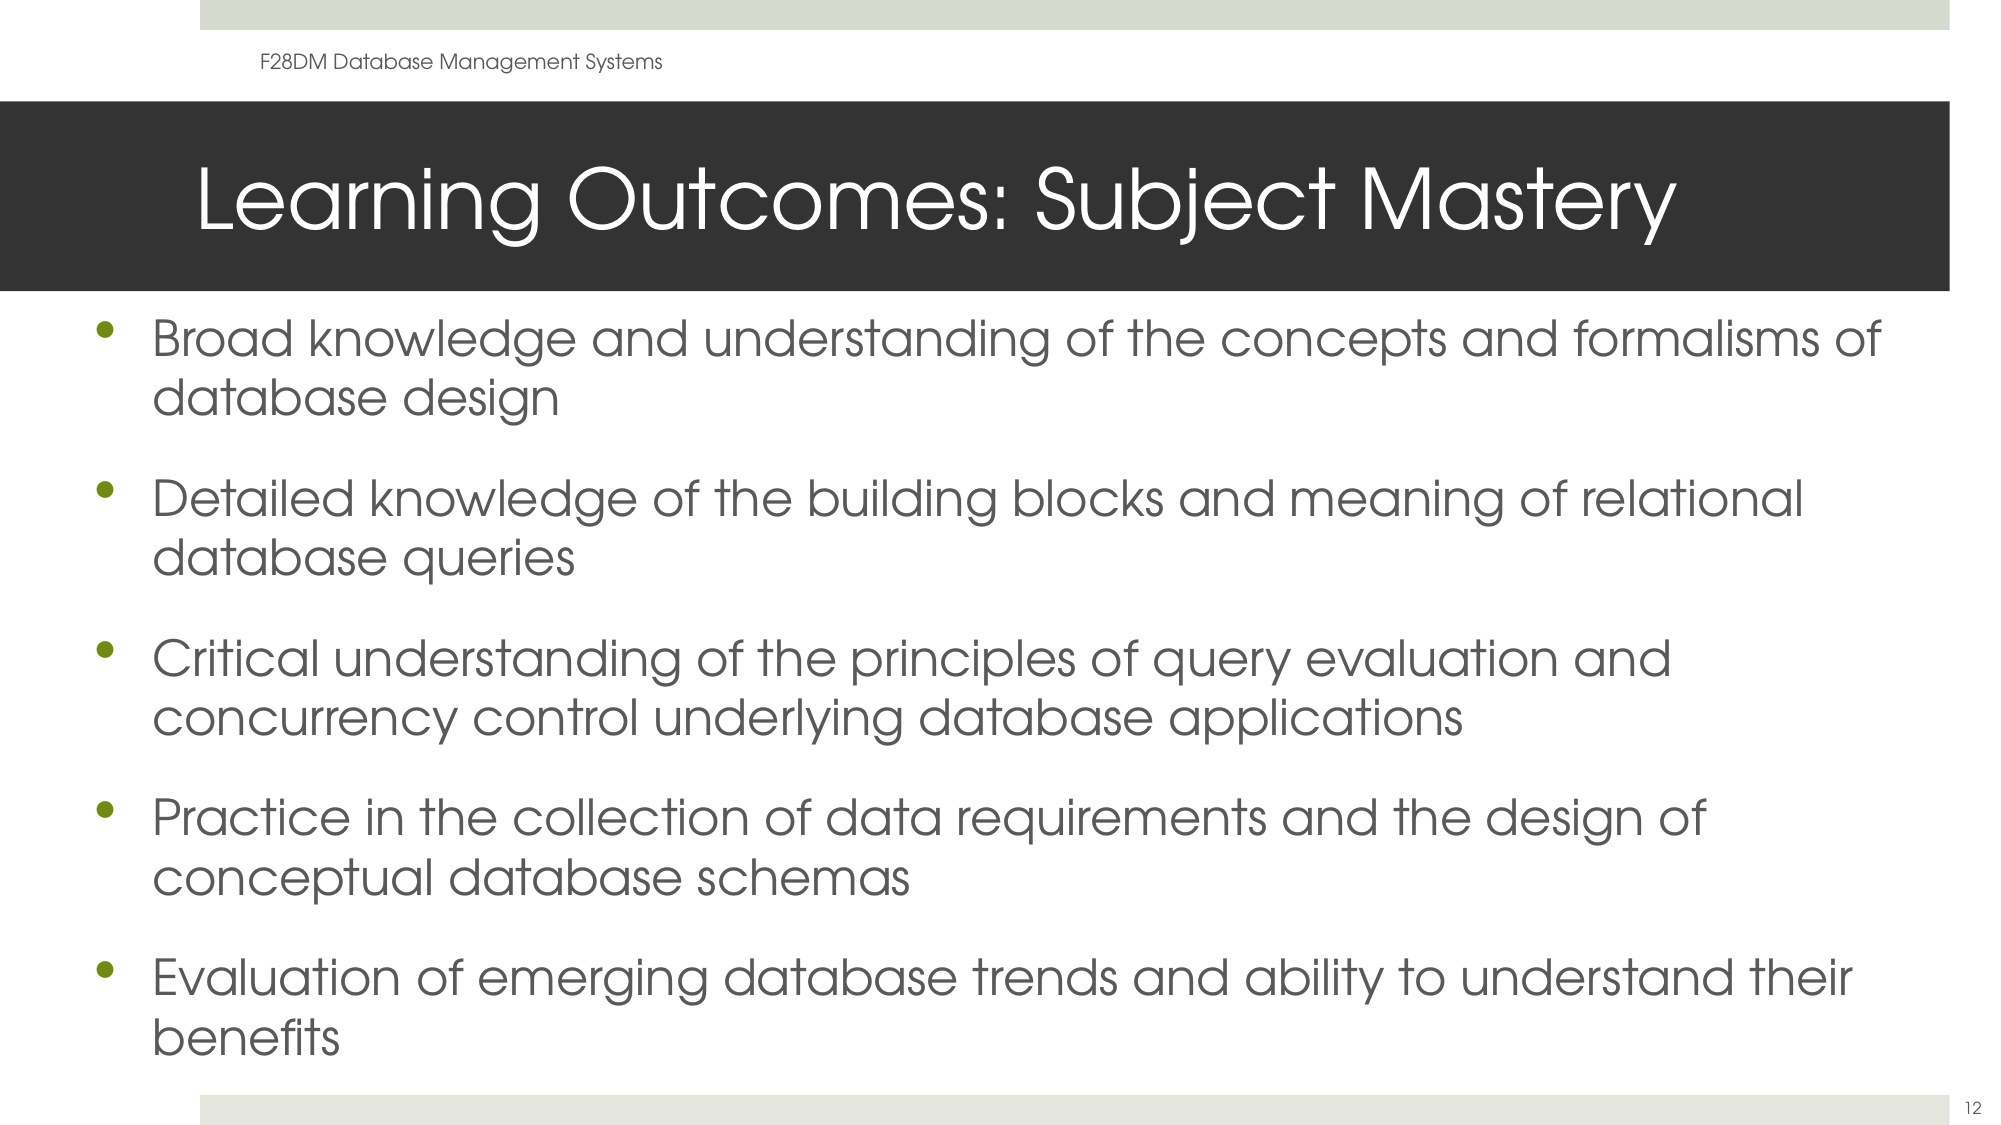

F28DM Database Management Systems

# Learning Outcomes: Subject Mastery
Broad knowledge and understanding of the concepts and formalisms of database design
Detailed knowledge of the building blocks and meaning of relational database queries
Critical understanding of the principles of query evaluation and concurrency control underlying database applications
Practice in the collection of data requirements and the design of conceptual database schemas
Evaluation of emerging database trends and ability to understand their benefits
12